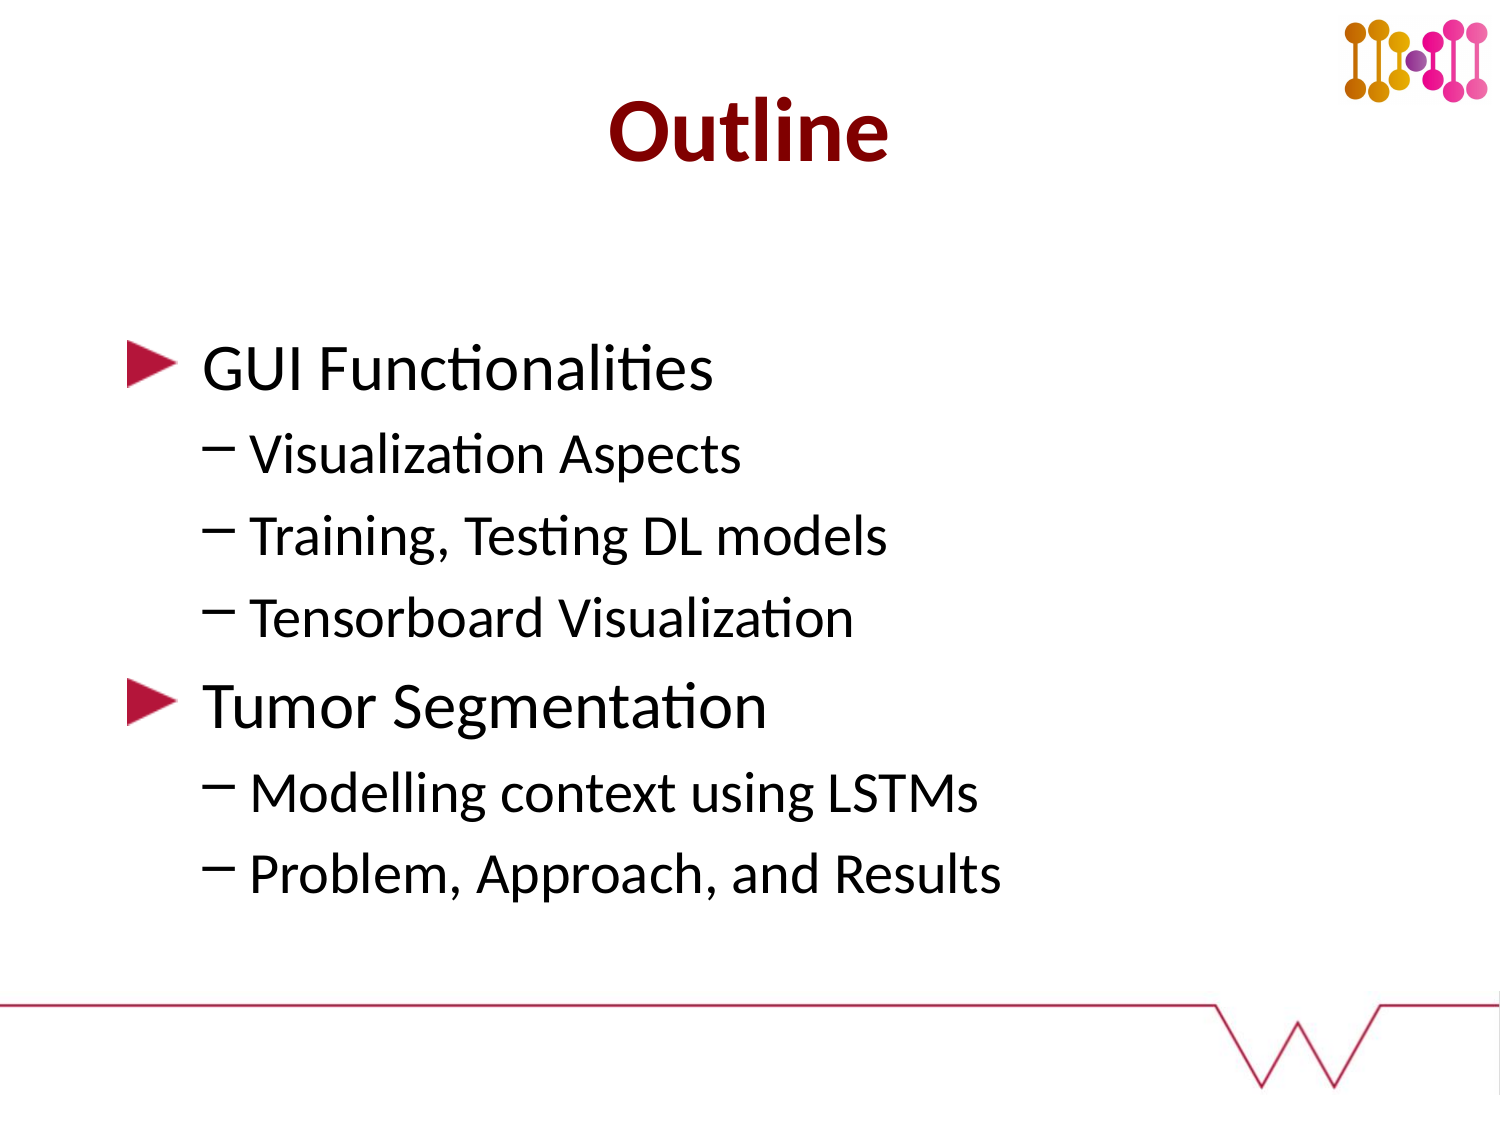

# Outline
GUI Functionalities
Visualization Aspects
Training, Testing DL models
Tensorboard Visualization
Tumor Segmentation
Modelling context using LSTMs
Problem, Approach, and Results